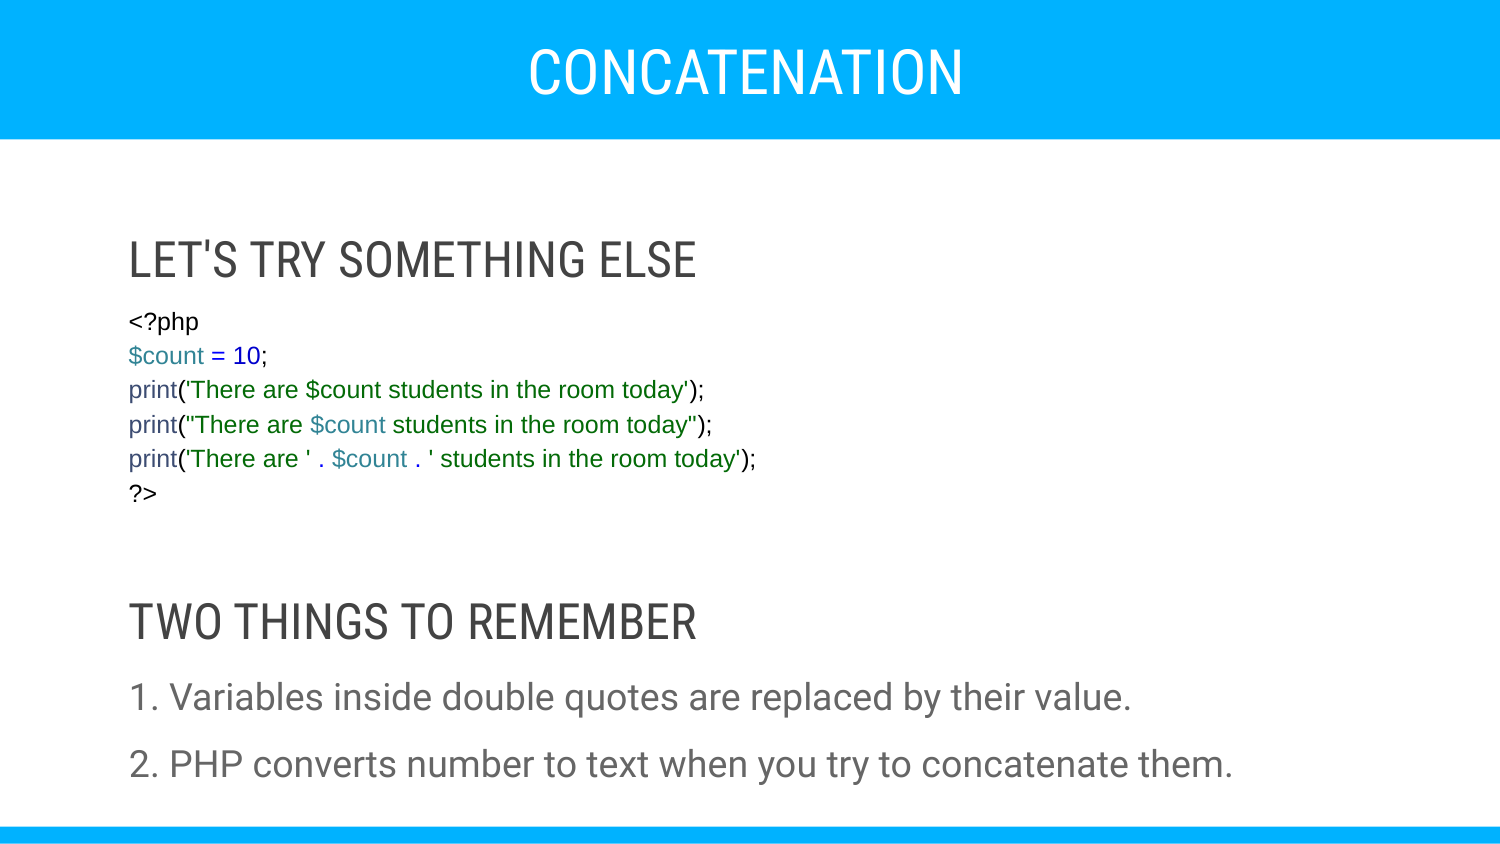

CONCATENATION
LET'S TRY SOMETHING ELSE
<?php
$count = 10;
print('There are $count students in the room today');
print("There are $count students in the room today");
print('There are ' . $count . ' students in the room today');
?>

TWO THINGS TO REMEMBER
1. Variables inside double quotes are replaced by their value.
2. PHP converts number to text when you try to concatenate them.